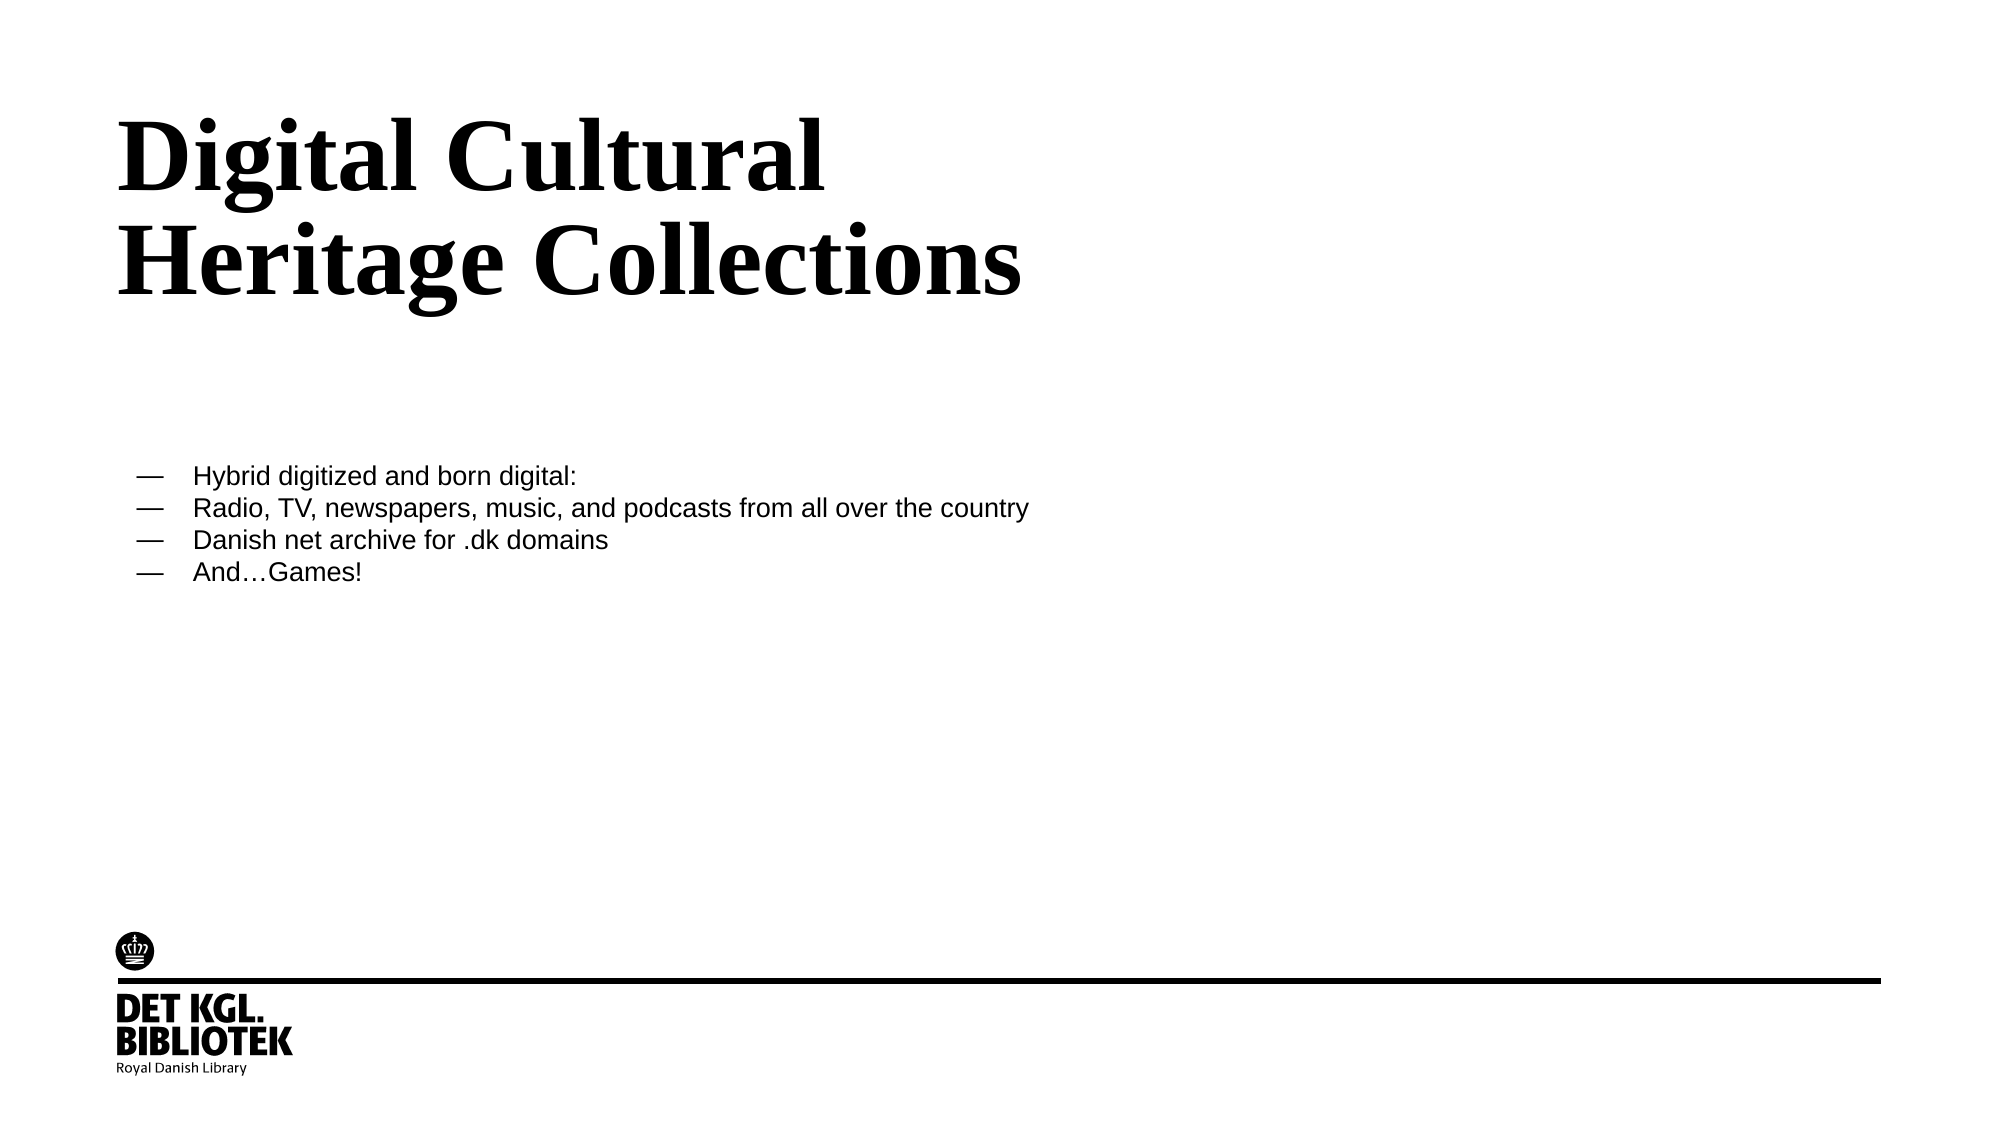

# Digital Cultural Heritage Collections
Hybrid digitized and born digital:
Radio, TV, newspapers, music, and podcasts from all over the country
Danish net archive for .dk domains
And…Games!